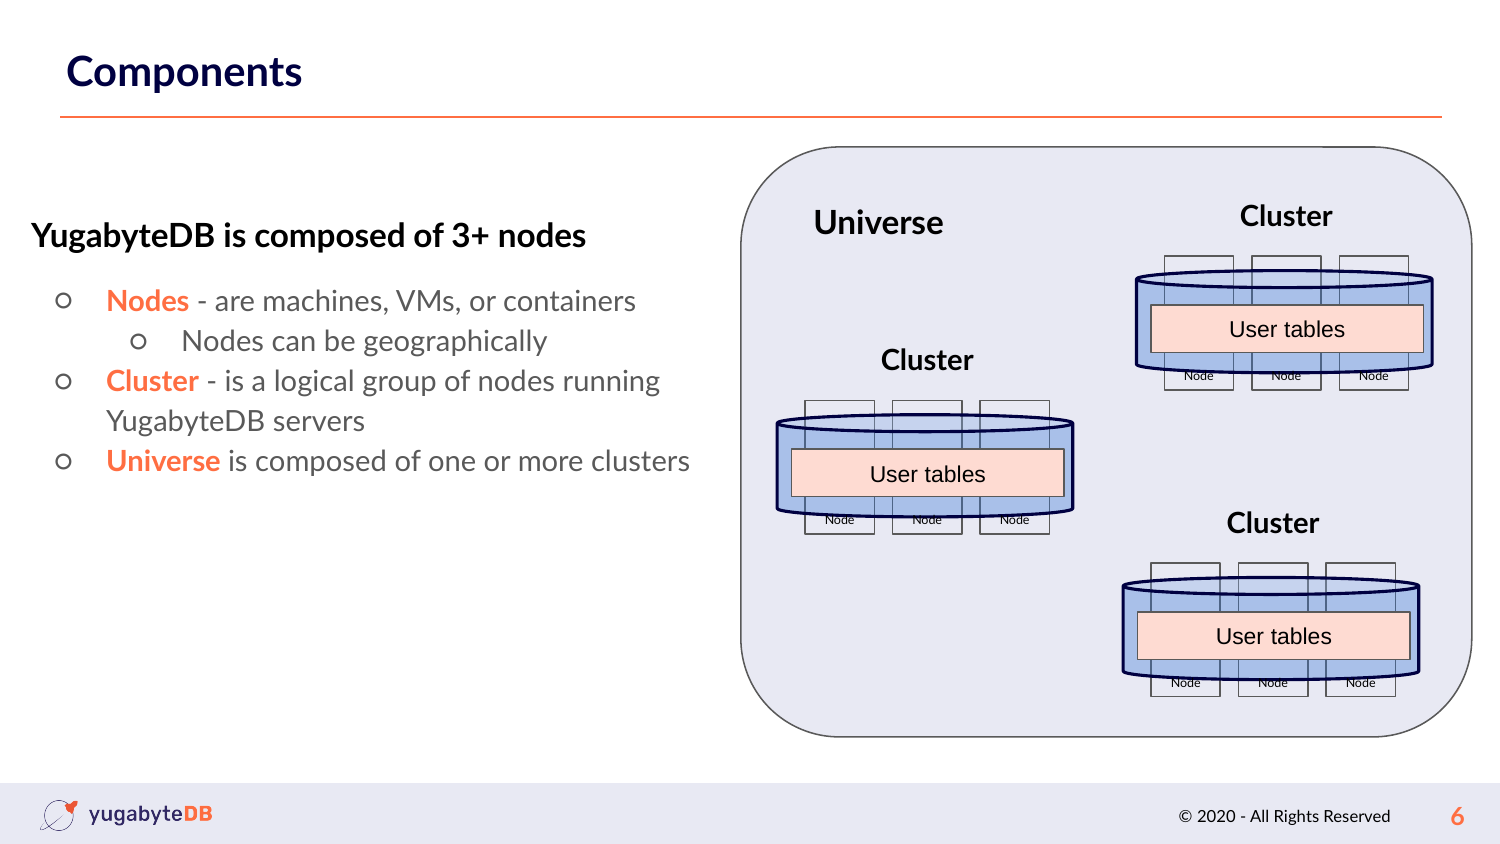

# Components

Universe
YugabyteDB is composed of 3+ nodes
Cluster

User tables
Node
Node
Node
Nodes - are machines, VMs, or containers
Nodes can be geographically
Cluster - is a logical group of nodes running YugabyteDB servers
Universe is composed of one or more clusters
Cluster

User tables
Node
Node
Node
Cluster

User tables
Node
Node
Node
6